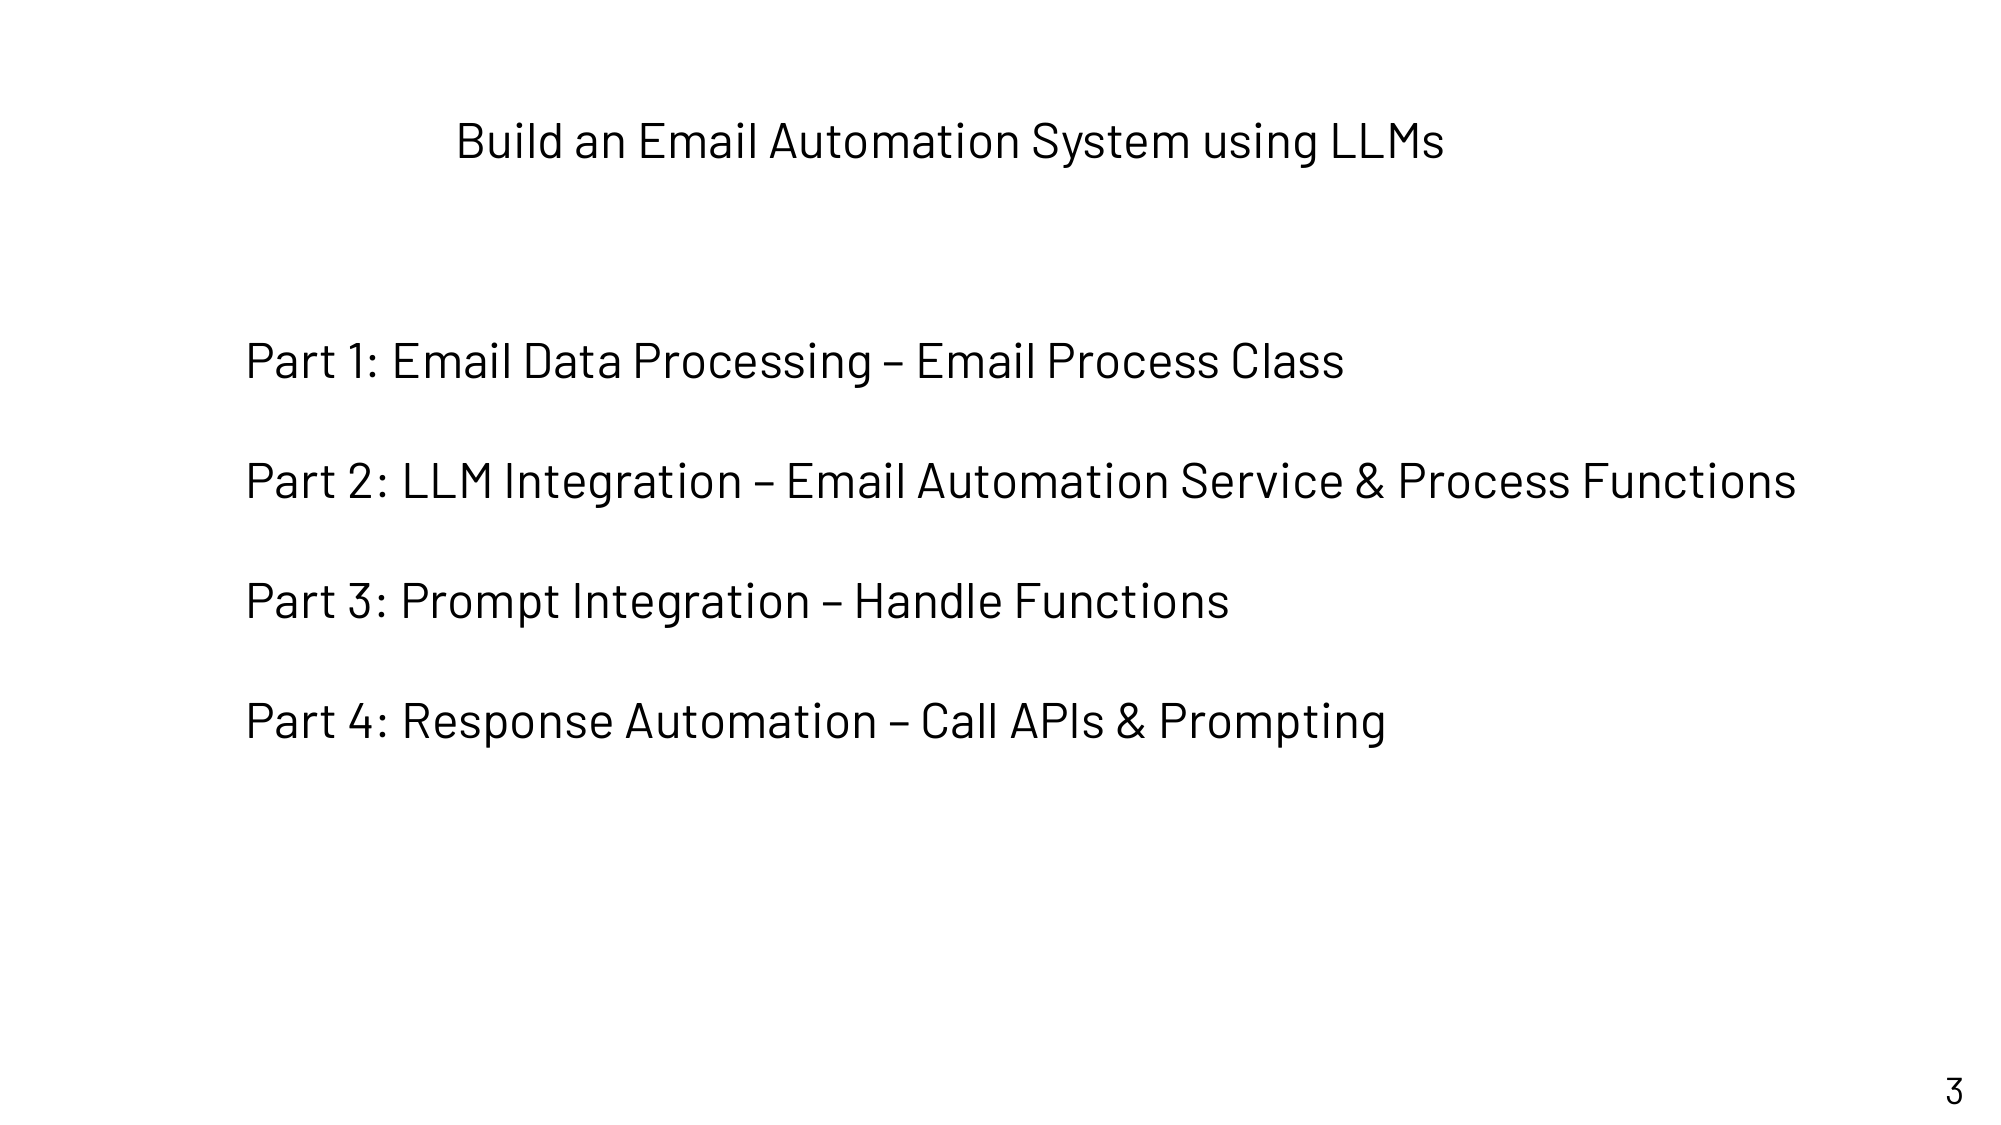

Build an Email Automation System using LLMs
Part 1: Email Data Processing – Email Process Class

Part 2: LLM Integration – Email Automation Service & Process Functions

Part 3: Prompt Integration – Handle Functions

Part 4: Response Automation – Call APIs & Prompting

3